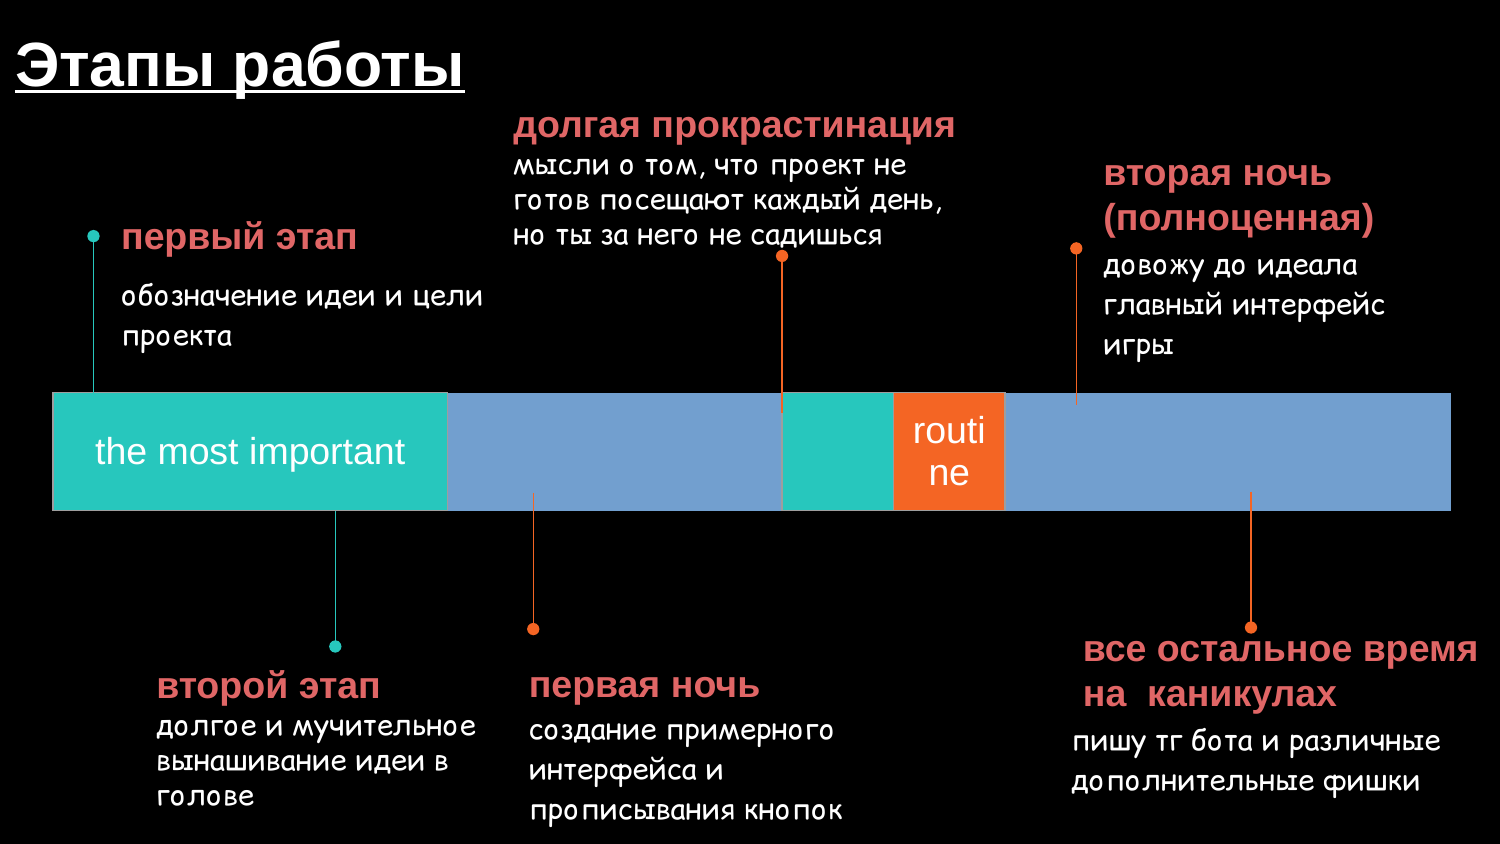

# Этапы работы
долгая прокрастинация
мысли о том, что проект не готов посещают каждый день,
но ты за него не садишься
вторая ночь (полноценная)
первый этап
довожу до идеала главный интерфейс игры
обозначение идеи и цели проекта
| the most important |  |  |  |  | routine |  |  |  |  |  |  |  |
| --- | --- | --- | --- | --- | --- | --- | --- | --- | --- | --- | --- | --- |
все остальное время на  каникулах
второй этап
долгое и мучительное
вынашивание идеи в
голове
первая ночь
создание примерного интерфейса и прописывания кнопок
пишу тг бота и различные дополнительные фишки